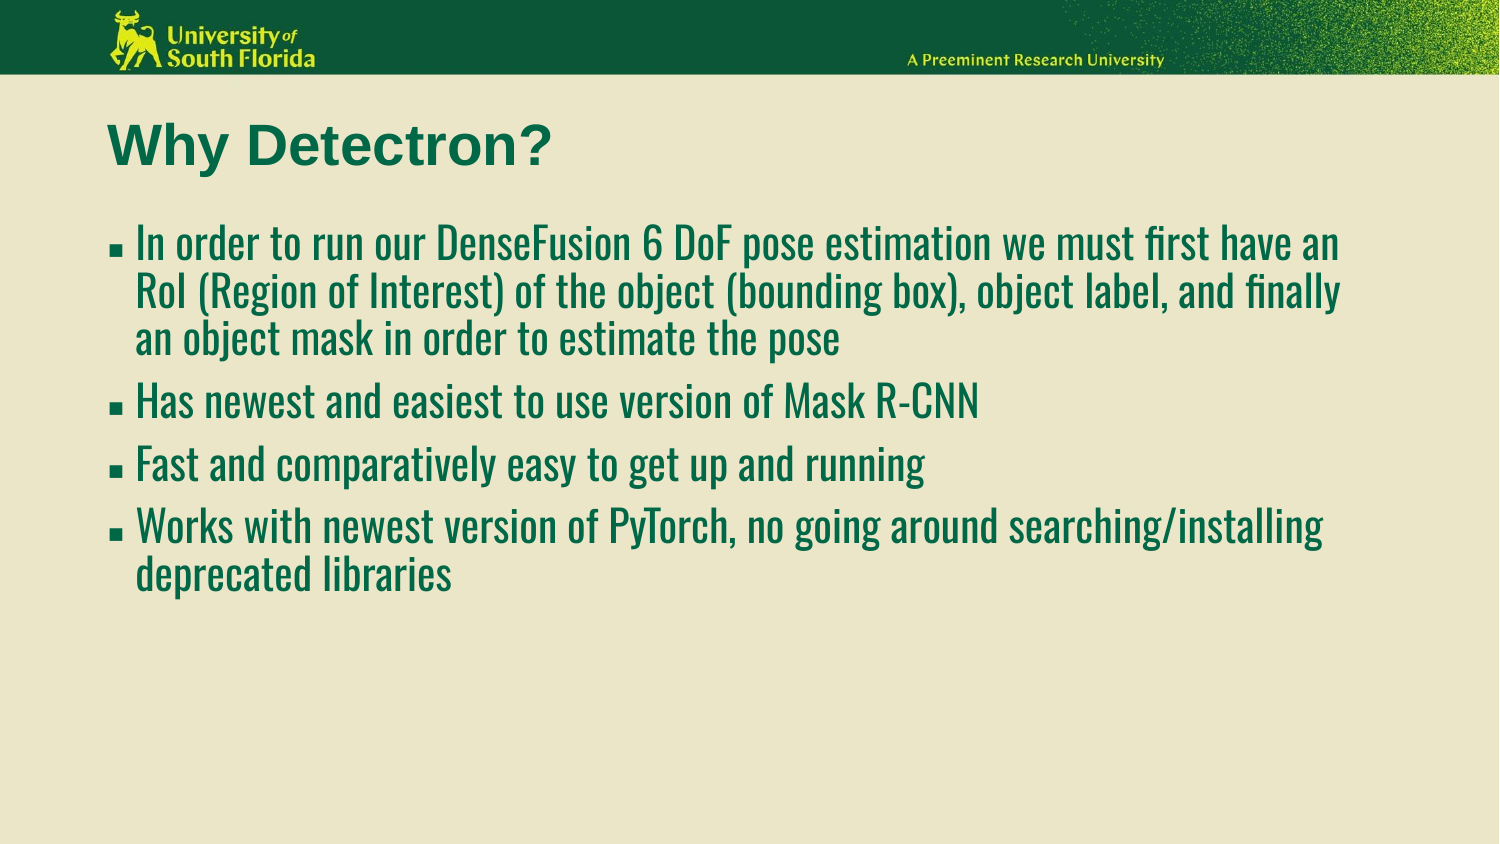

# Why Detectron?
In order to run our DenseFusion 6 DoF pose estimation we must first have an RoI (Region of Interest) of the object (bounding box), object label, and finally an object mask in order to estimate the pose
Has newest and easiest to use version of Mask R-CNN
Fast and comparatively easy to get up and running
Works with newest version of PyTorch, no going around searching/installing deprecated libraries